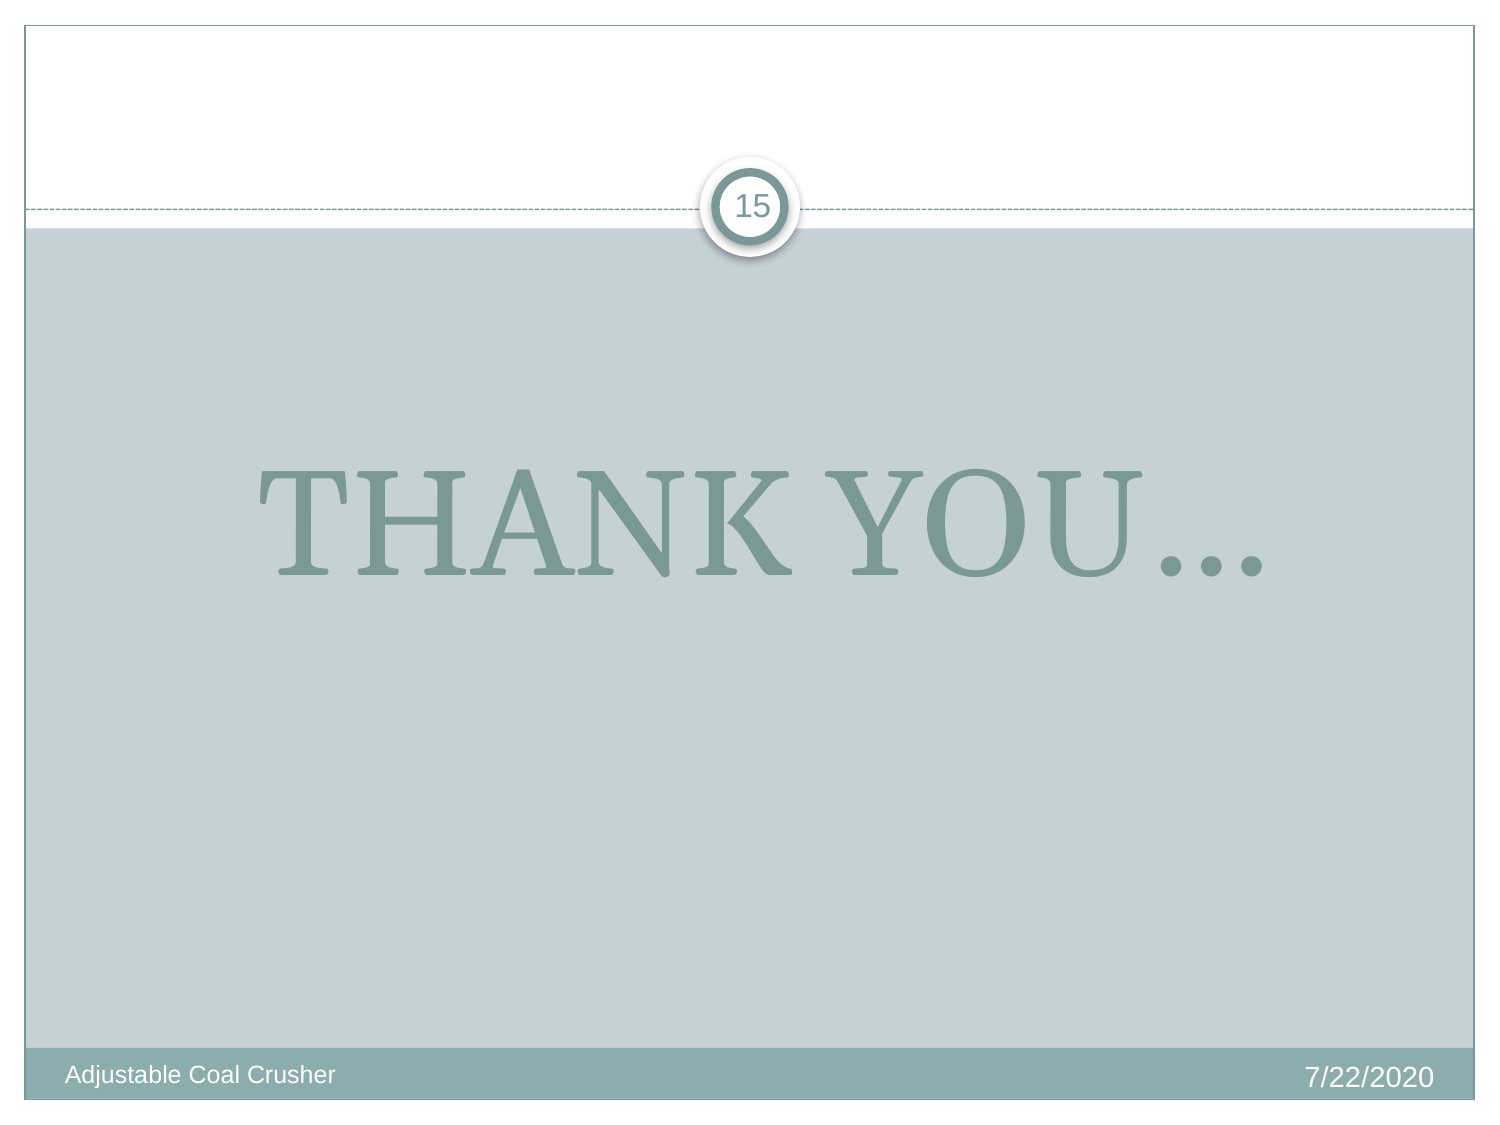

15
# THANK YOU…
7/22/2020
Adjustable Coal Crusher